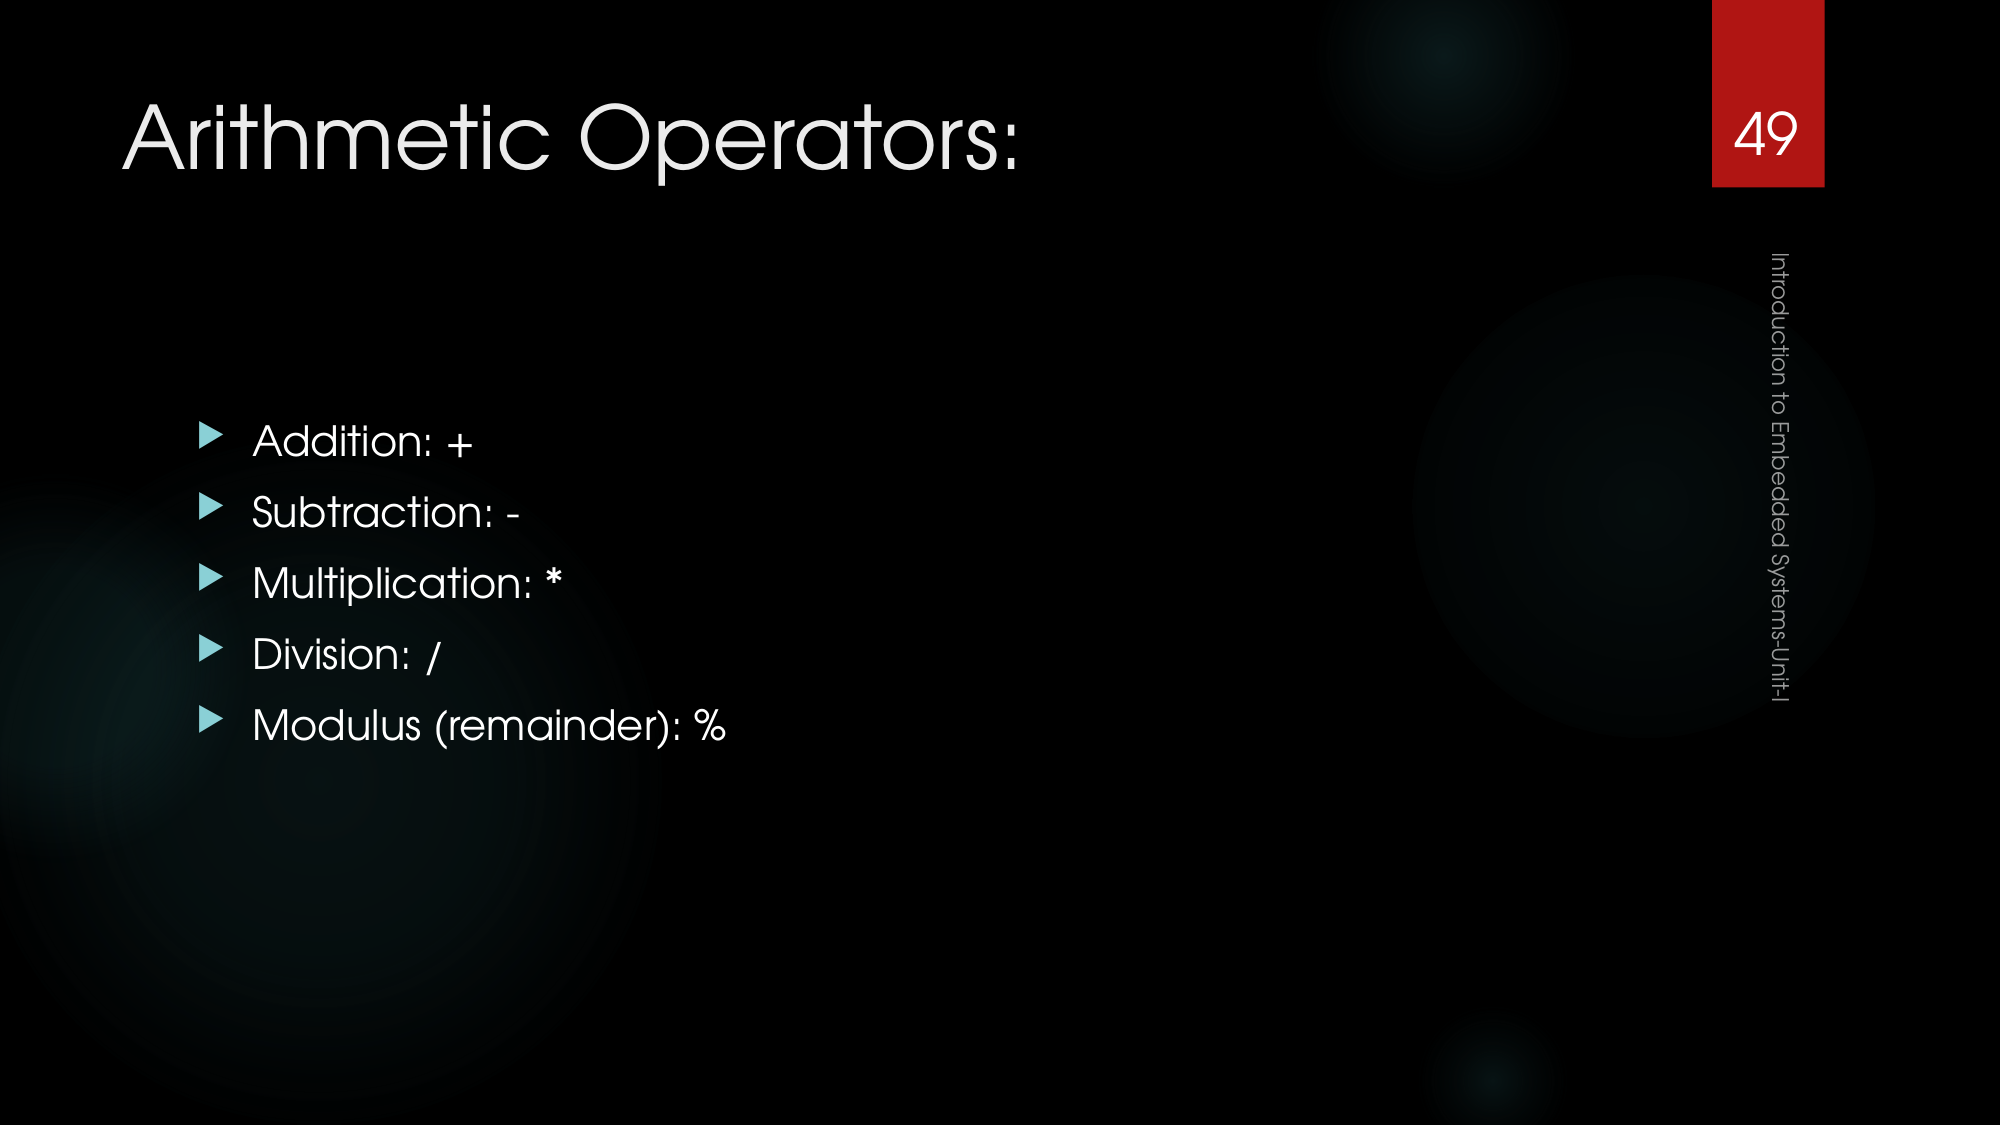

49
# Arithmetic Operators:

Addition: +
Subtraction: -
Multiplication: *
Division: /
Modulus (remainder): %
Introduction to Embedded Systems-Unit-I